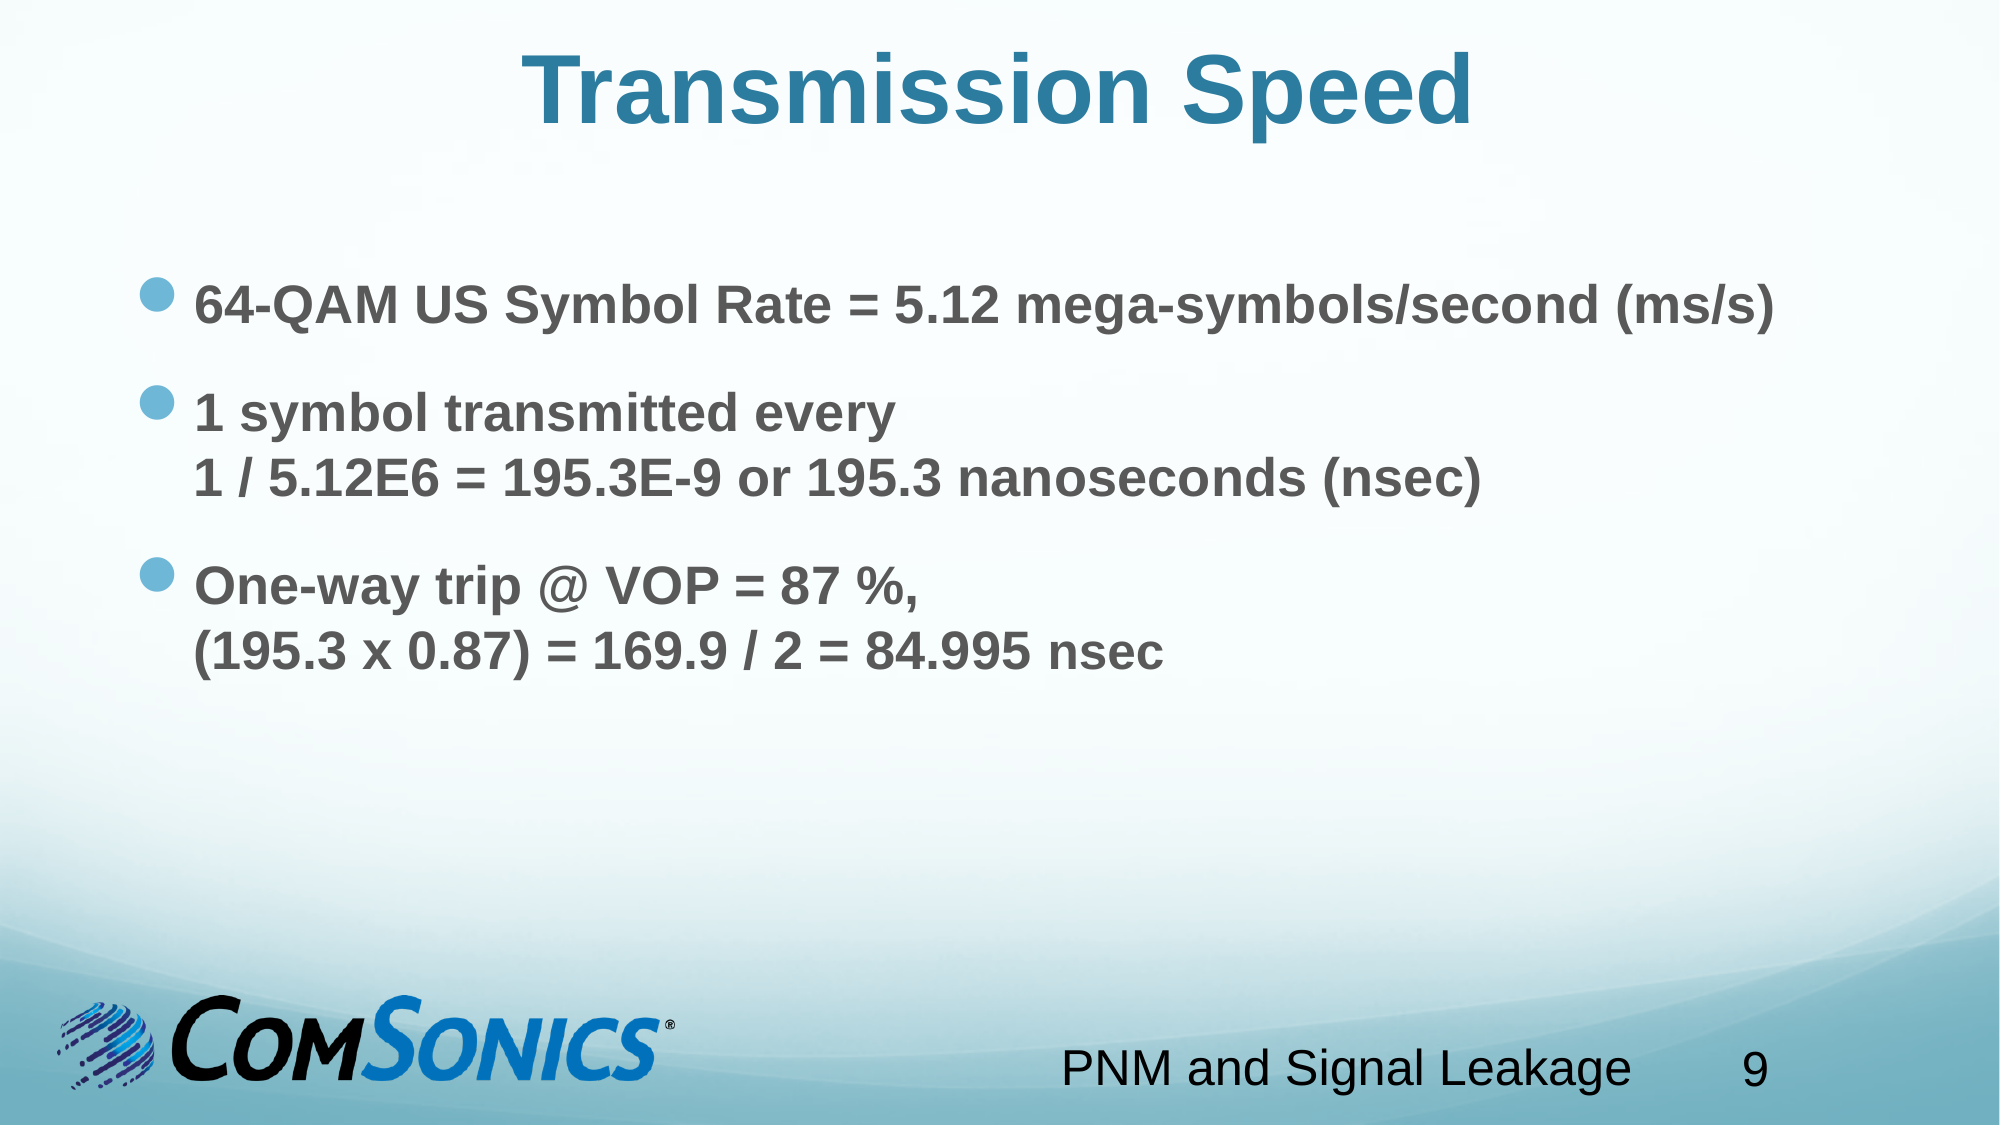

# Transmission Speed
64-QAM US Symbol Rate = 5.12 mega-symbols/second (ms/s)
1 symbol transmitted every
1 / 5.12E6 = 195.3E-9 or 195.3 nanoseconds (nsec)
One-way trip @ VOP = 87 %,
(195.3 x 0.87) = 169.9 / 2 = 84.995 nsec
9